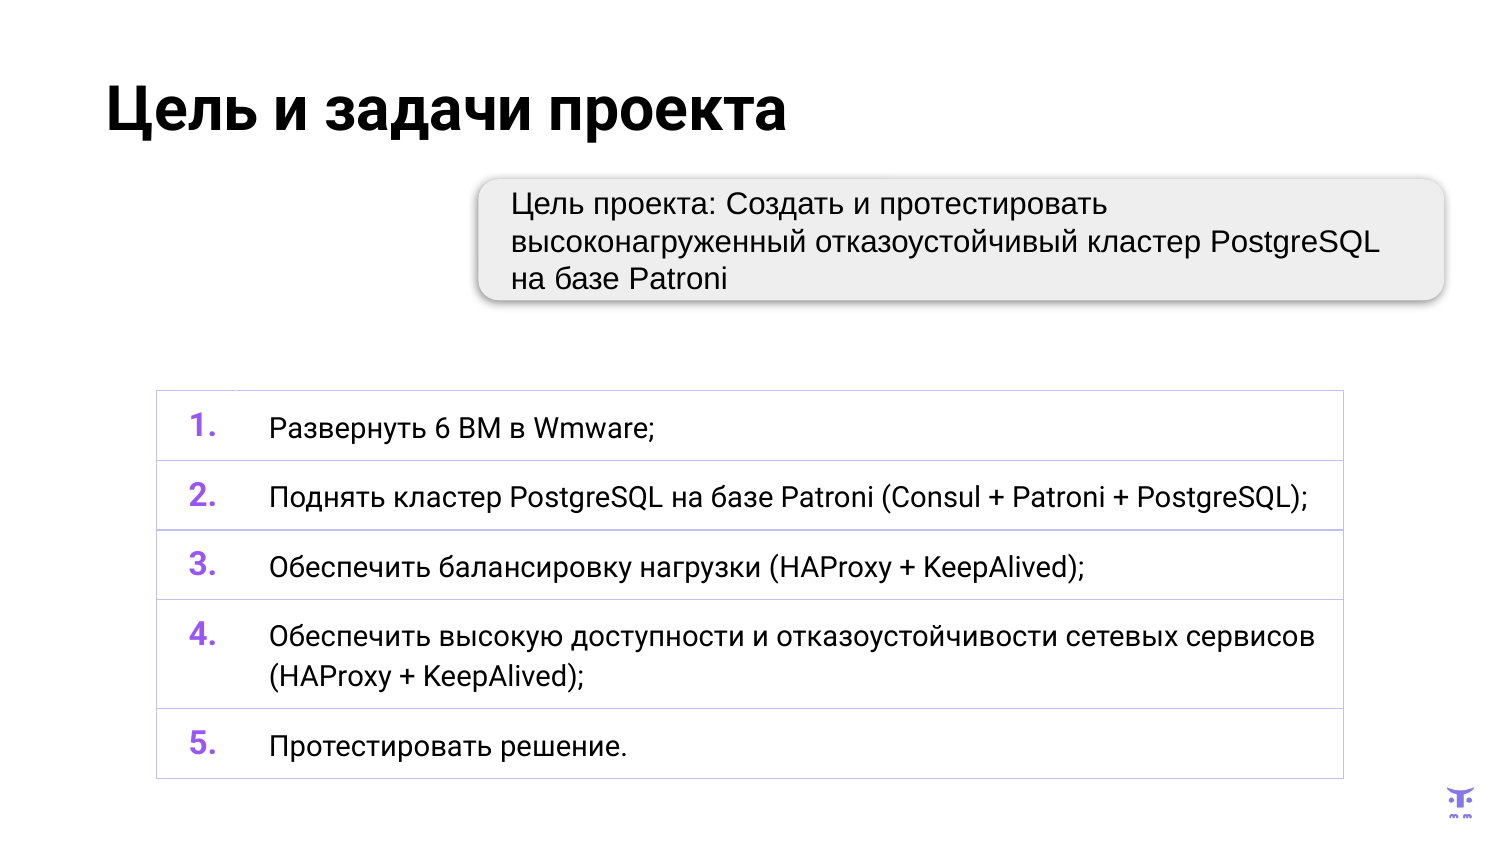

Цель и задачи проекта
Цель проекта: Создать и протестировать высоконагруженный отказоустойчивый кластер PostgreSQL на базе Patroni
| 1. | Развернуть 6 ВМ в Wmware; |
| --- | --- |
| 2. | Поднять клаcтер PostgreSQL на базе Patroni (Consul + Patroni + PostgreSQL); |
| 3. | Обеспечить балансировку нагрузки (HAProxy + KeepAlived); |
| 4. | Обеспечить высокую доступности и отказоустойчивости сетевых сервисов (HAProxy + KeepAlived); |
| 5. | Протестировать решение. |